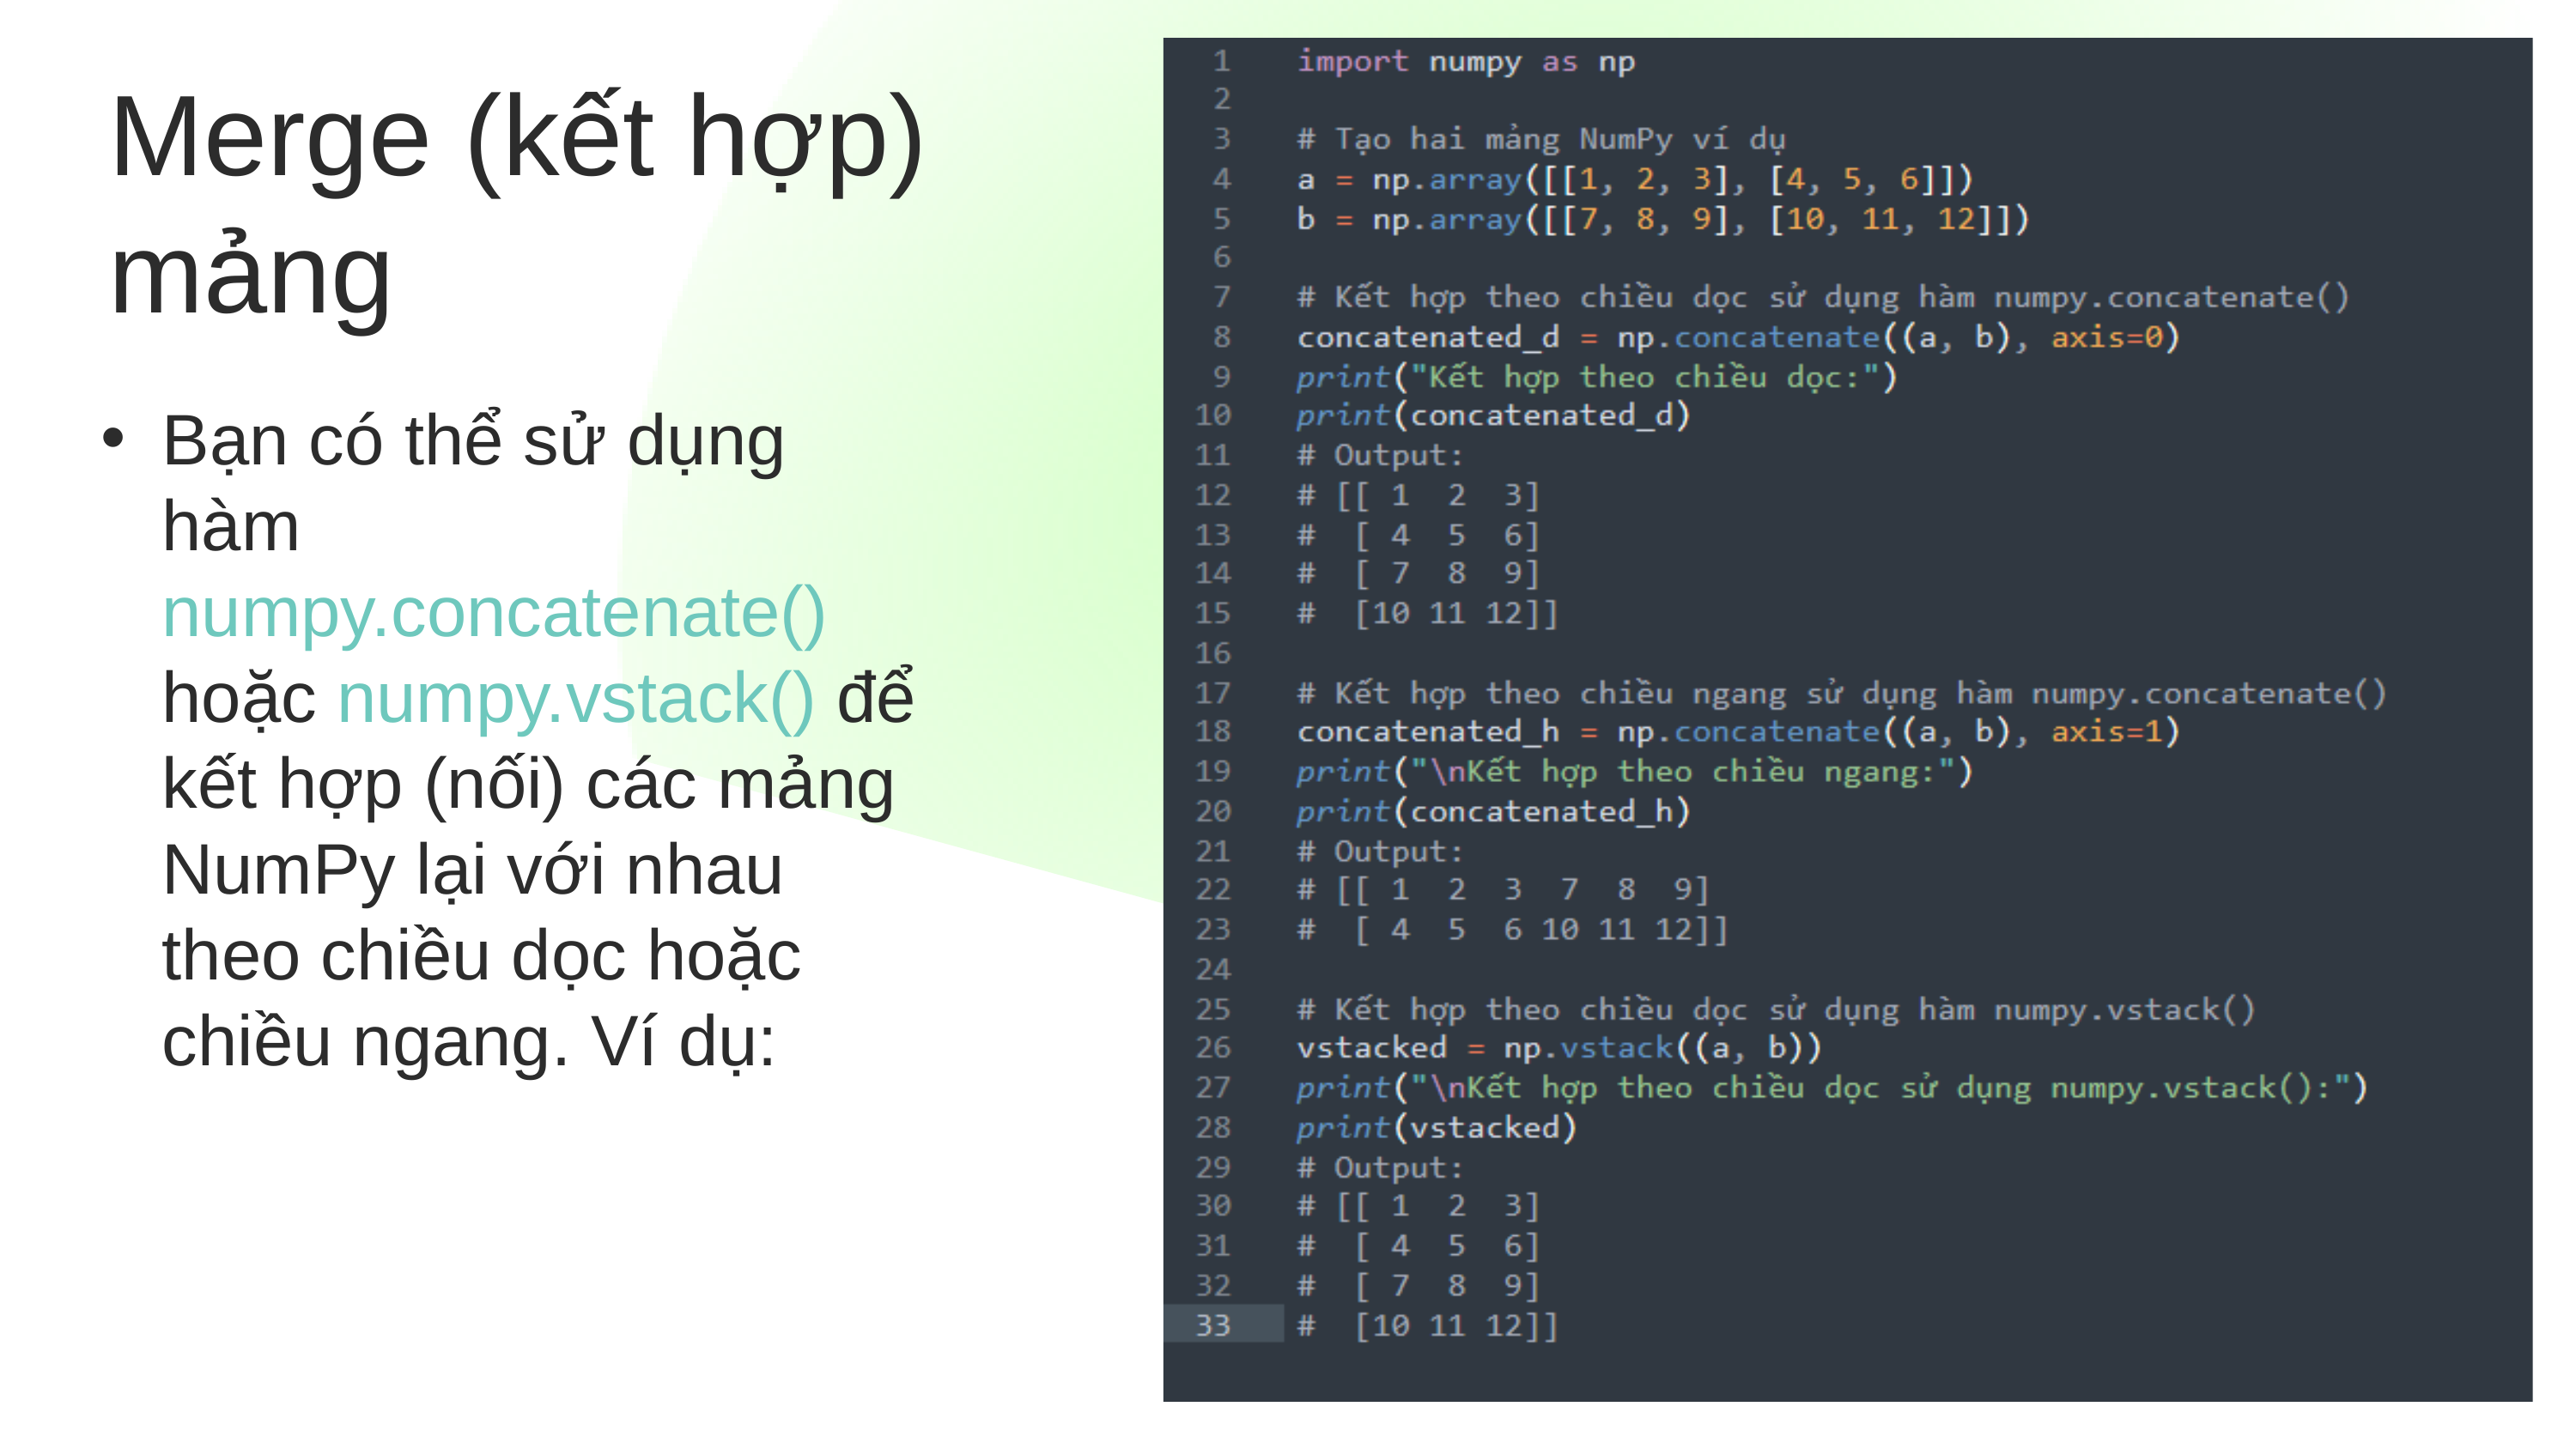

Merge (kết hợp) mảng
Bạn có thể sử dụng hàm numpy.concatenate() hoặc numpy.vstack() để kết hợp (nối) các mảng NumPy lại với nhau theo chiều dọc hoặc chiều ngang. Ví dụ: